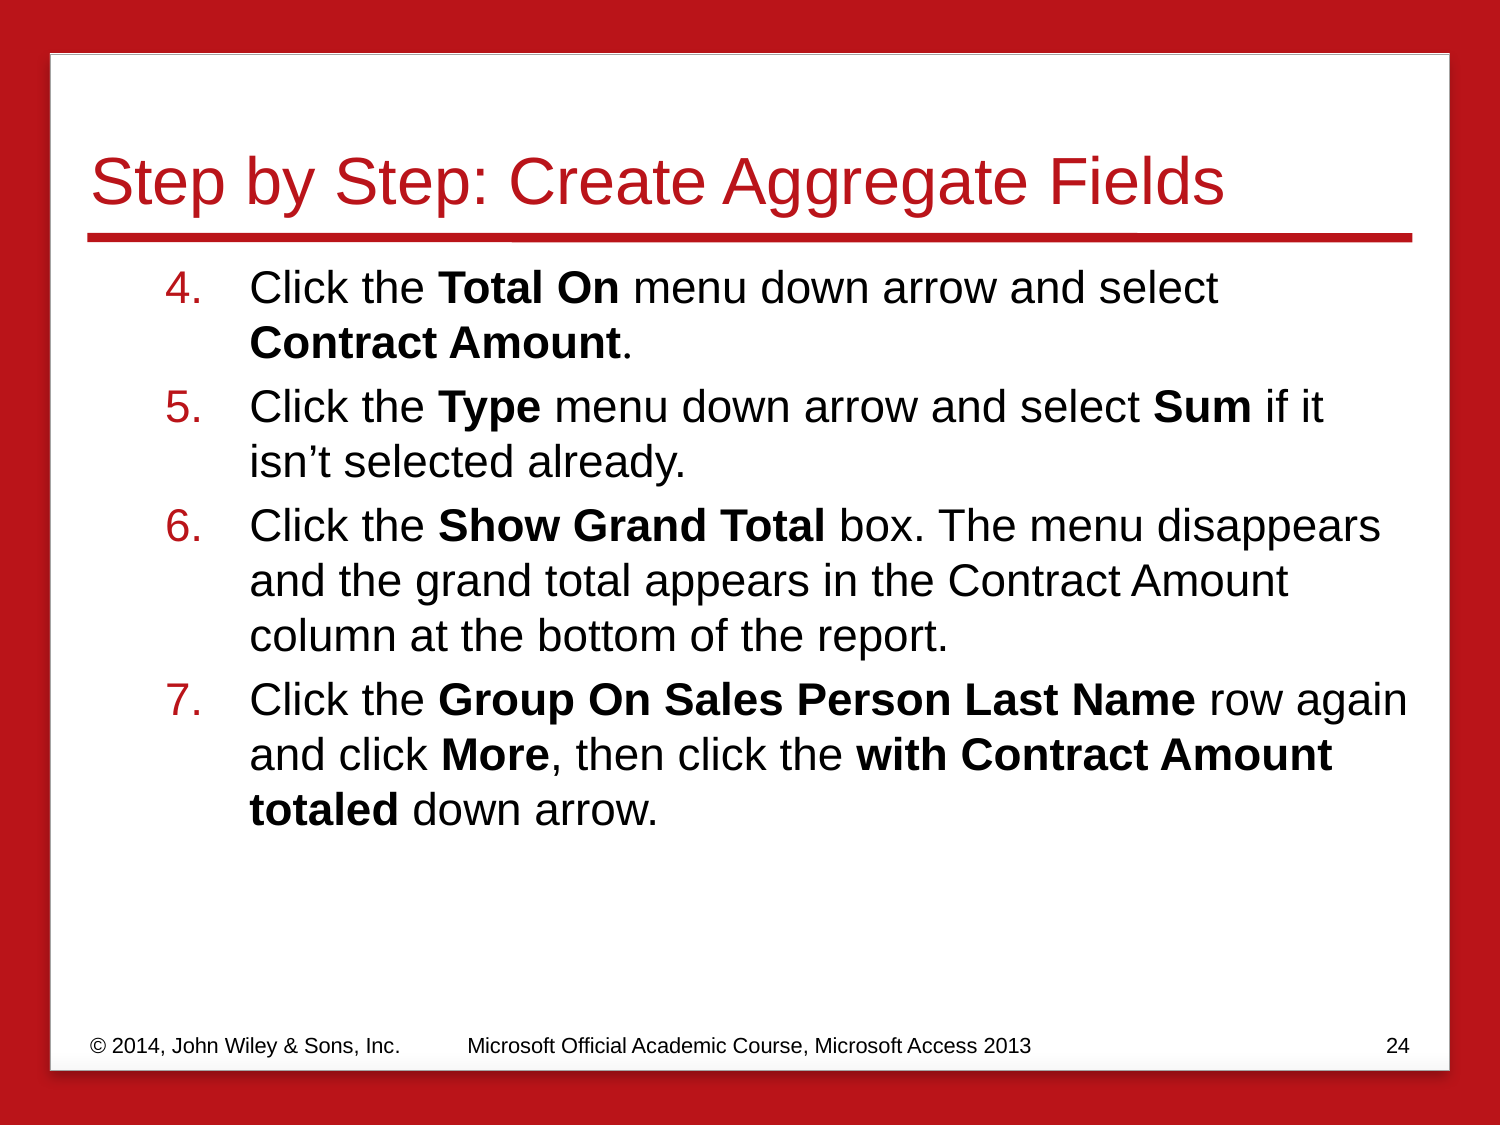

# Step by Step: Create Aggregate Fields
Click the Total On menu down arrow and select Contract Amount.
Click the Type menu down arrow and select Sum if it isn’t selected already.
Click the Show Grand Total box. The menu disappears and the grand total appears in the Contract Amount column at the bottom of the report.
Click the Group On Sales Person Last Name row again and click More, then click the with Contract Amount totaled down arrow.
© 2014, John Wiley & Sons, Inc.
Microsoft Official Academic Course, Microsoft Access 2013
24